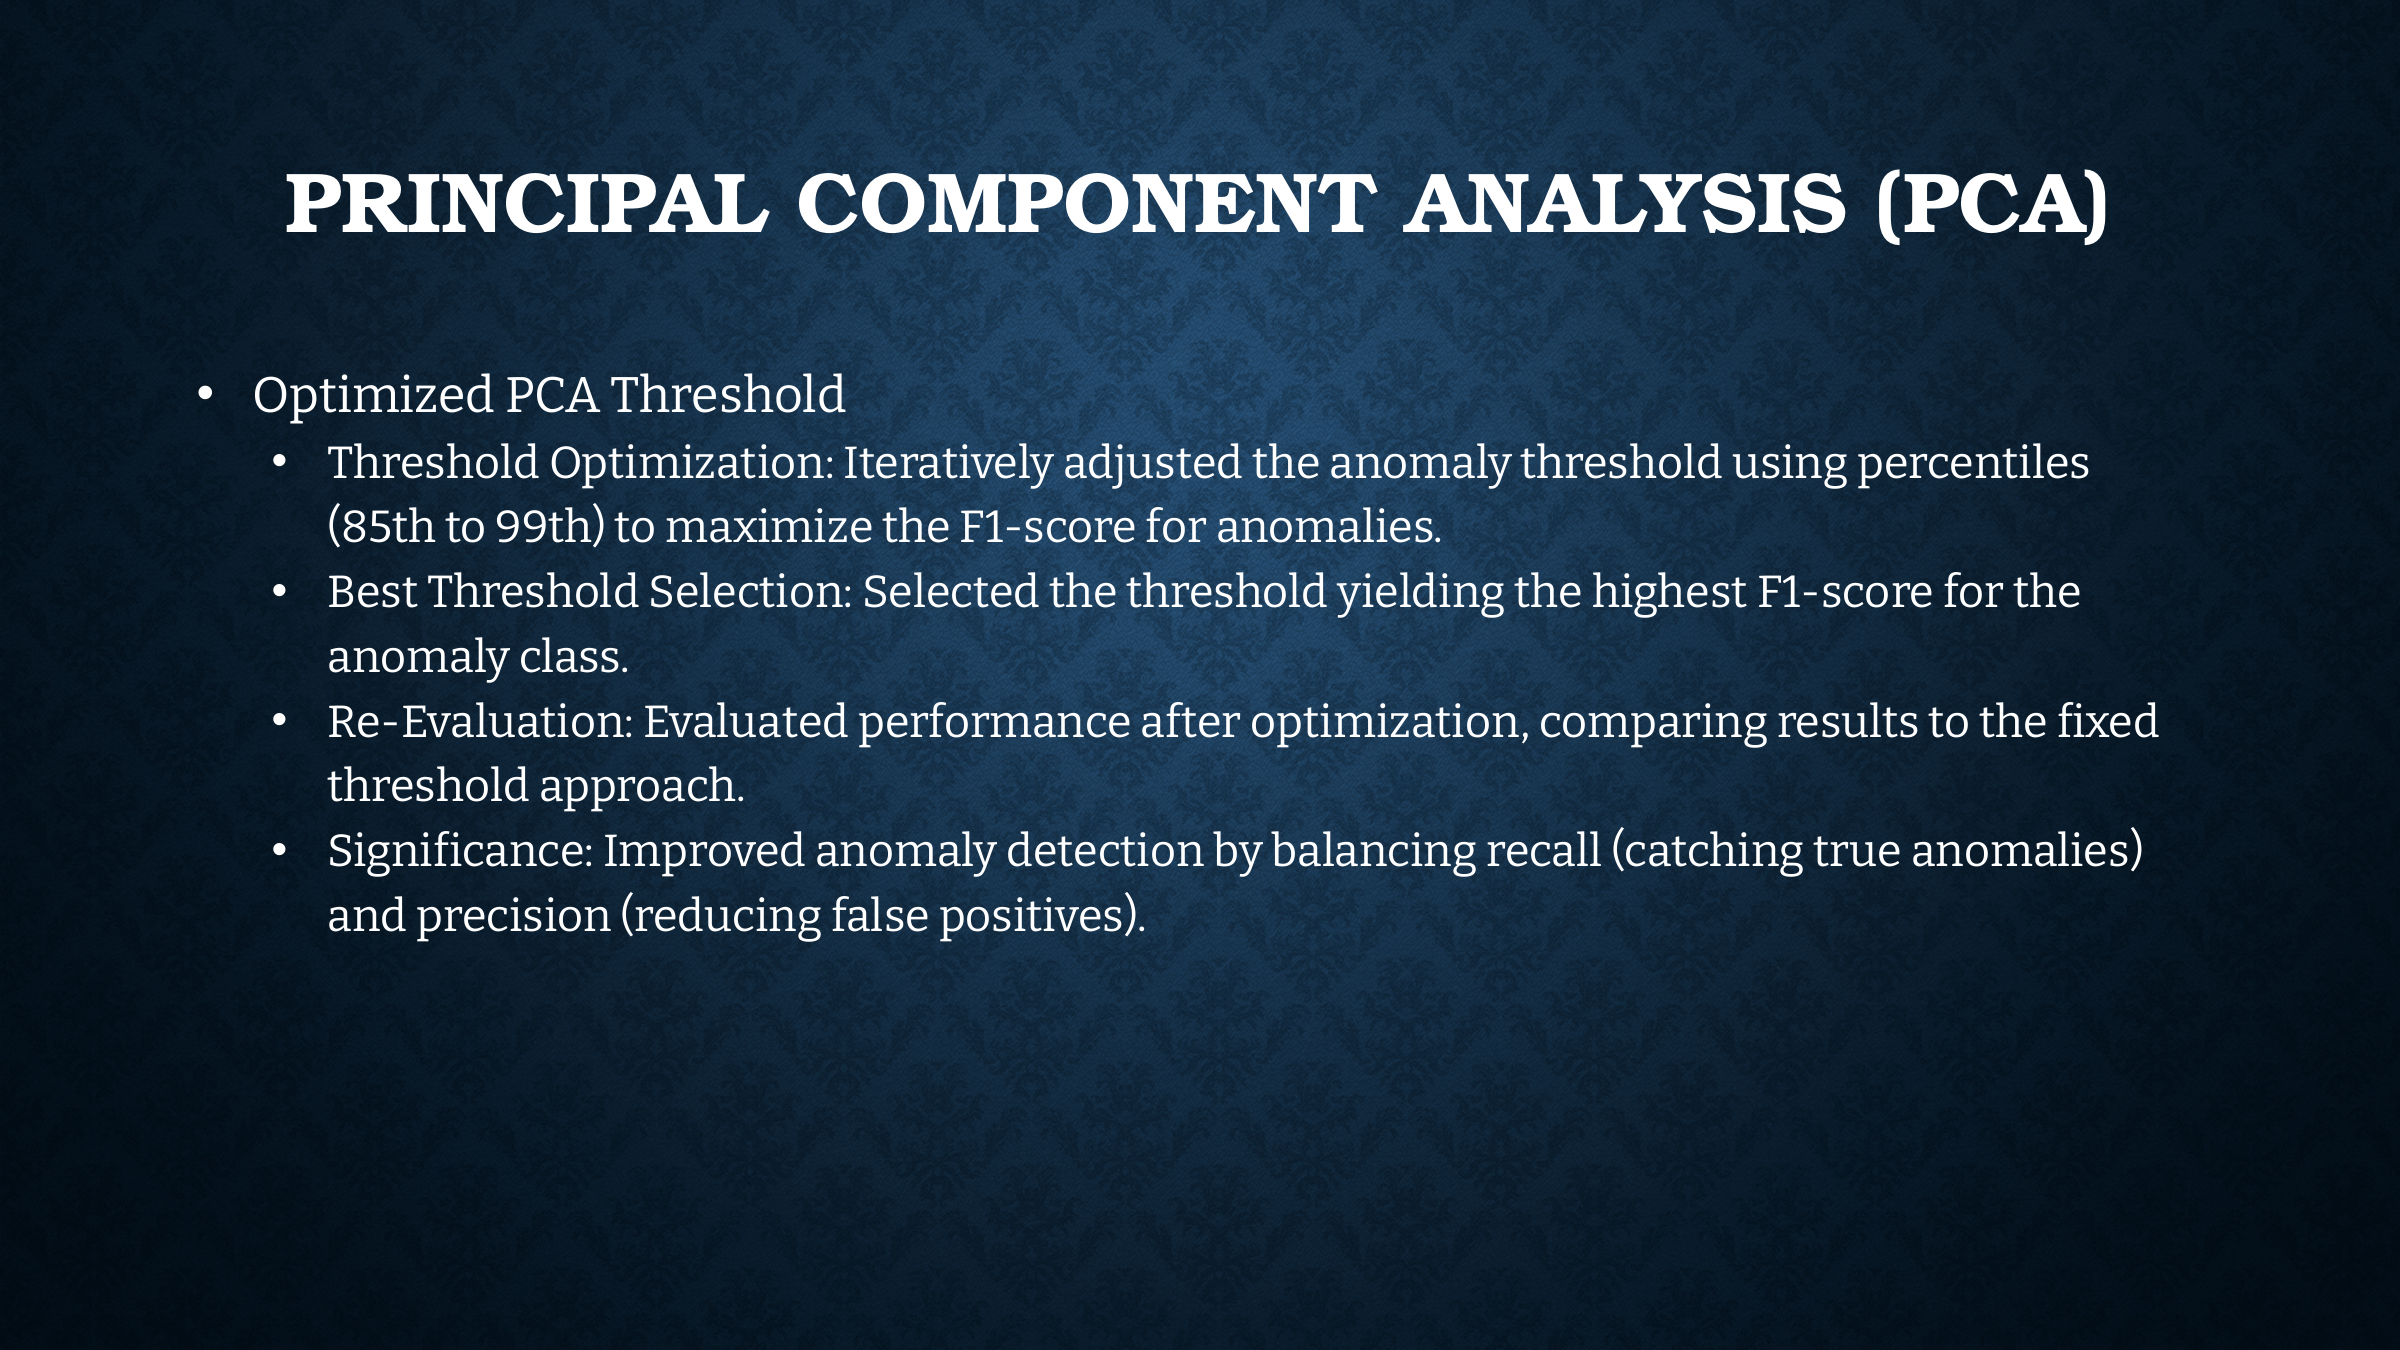

# PRINCIPAL COMPONENT ANALYSIS (PCA)

Optimized PCA Threshold
Threshold Optimization: Iteratively adjusted the anomaly threshold using percentiles (85th to 99th) to maximize the F1-score for anomalies.
Best Threshold Selection: Selected the threshold yielding the highest F1-score for the anomaly class.
Re-Evaluation: Evaluated performance after optimization, comparing results to the fixed threshold approach.
Significance: Improved anomaly detection by balancing recall (catching true anomalies) and precision (reducing false positives).